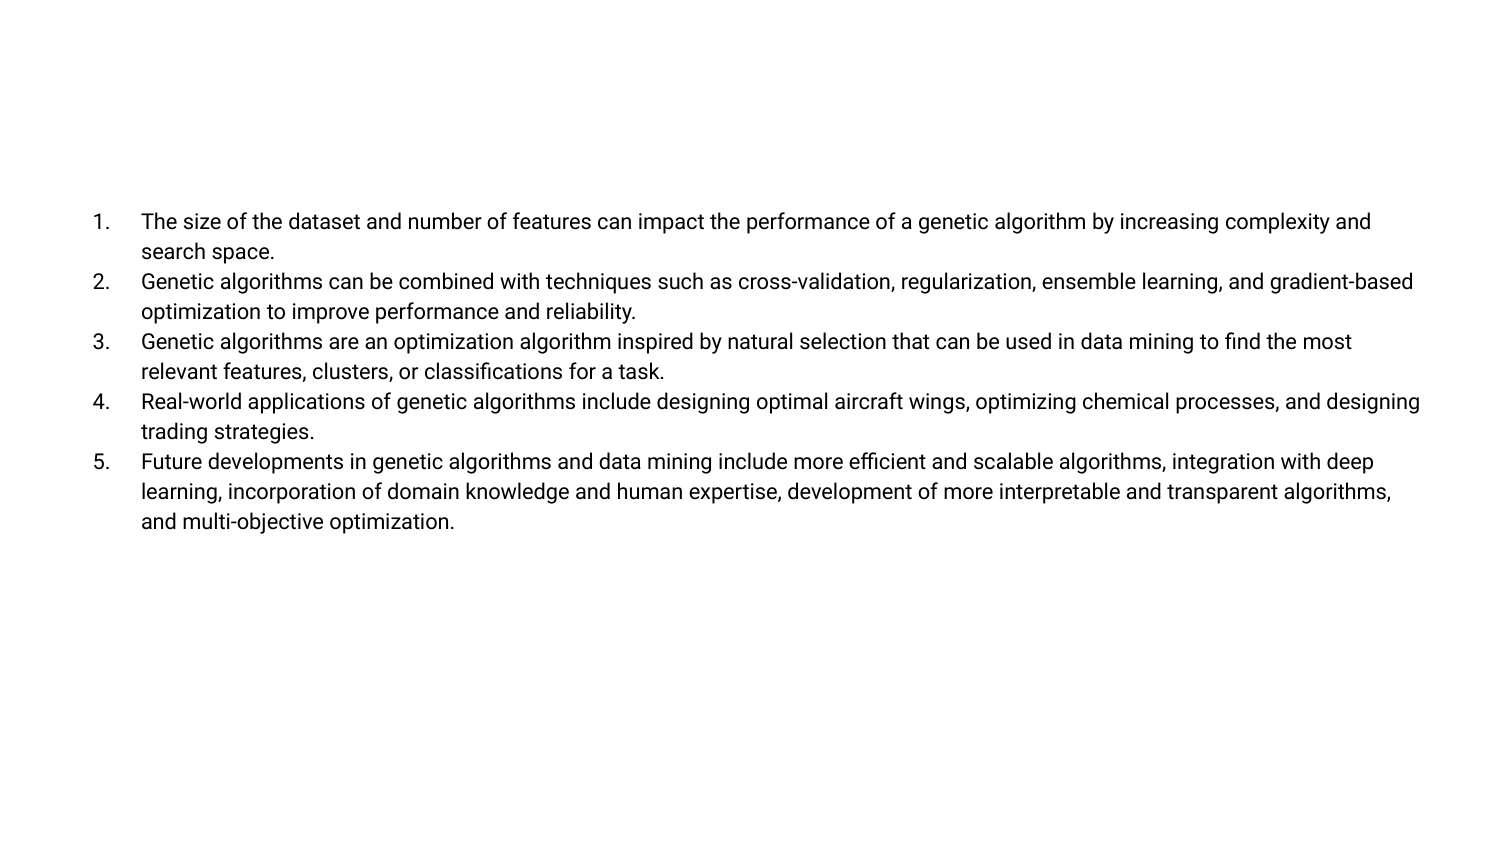

The size of the dataset and number of features can impact the performance of a genetic algorithm by increasing complexity and search space.
Genetic algorithms can be combined with techniques such as cross-validation, regularization, ensemble learning, and gradient-based optimization to improve performance and reliability.
Genetic algorithms are an optimization algorithm inspired by natural selection that can be used in data mining to find the most relevant features, clusters, or classifications for a task.
Real-world applications of genetic algorithms include designing optimal aircraft wings, optimizing chemical processes, and designing trading strategies.
Future developments in genetic algorithms and data mining include more efficient and scalable algorithms, integration with deep learning, incorporation of domain knowledge and human expertise, development of more interpretable and transparent algorithms, and multi-objective optimization.